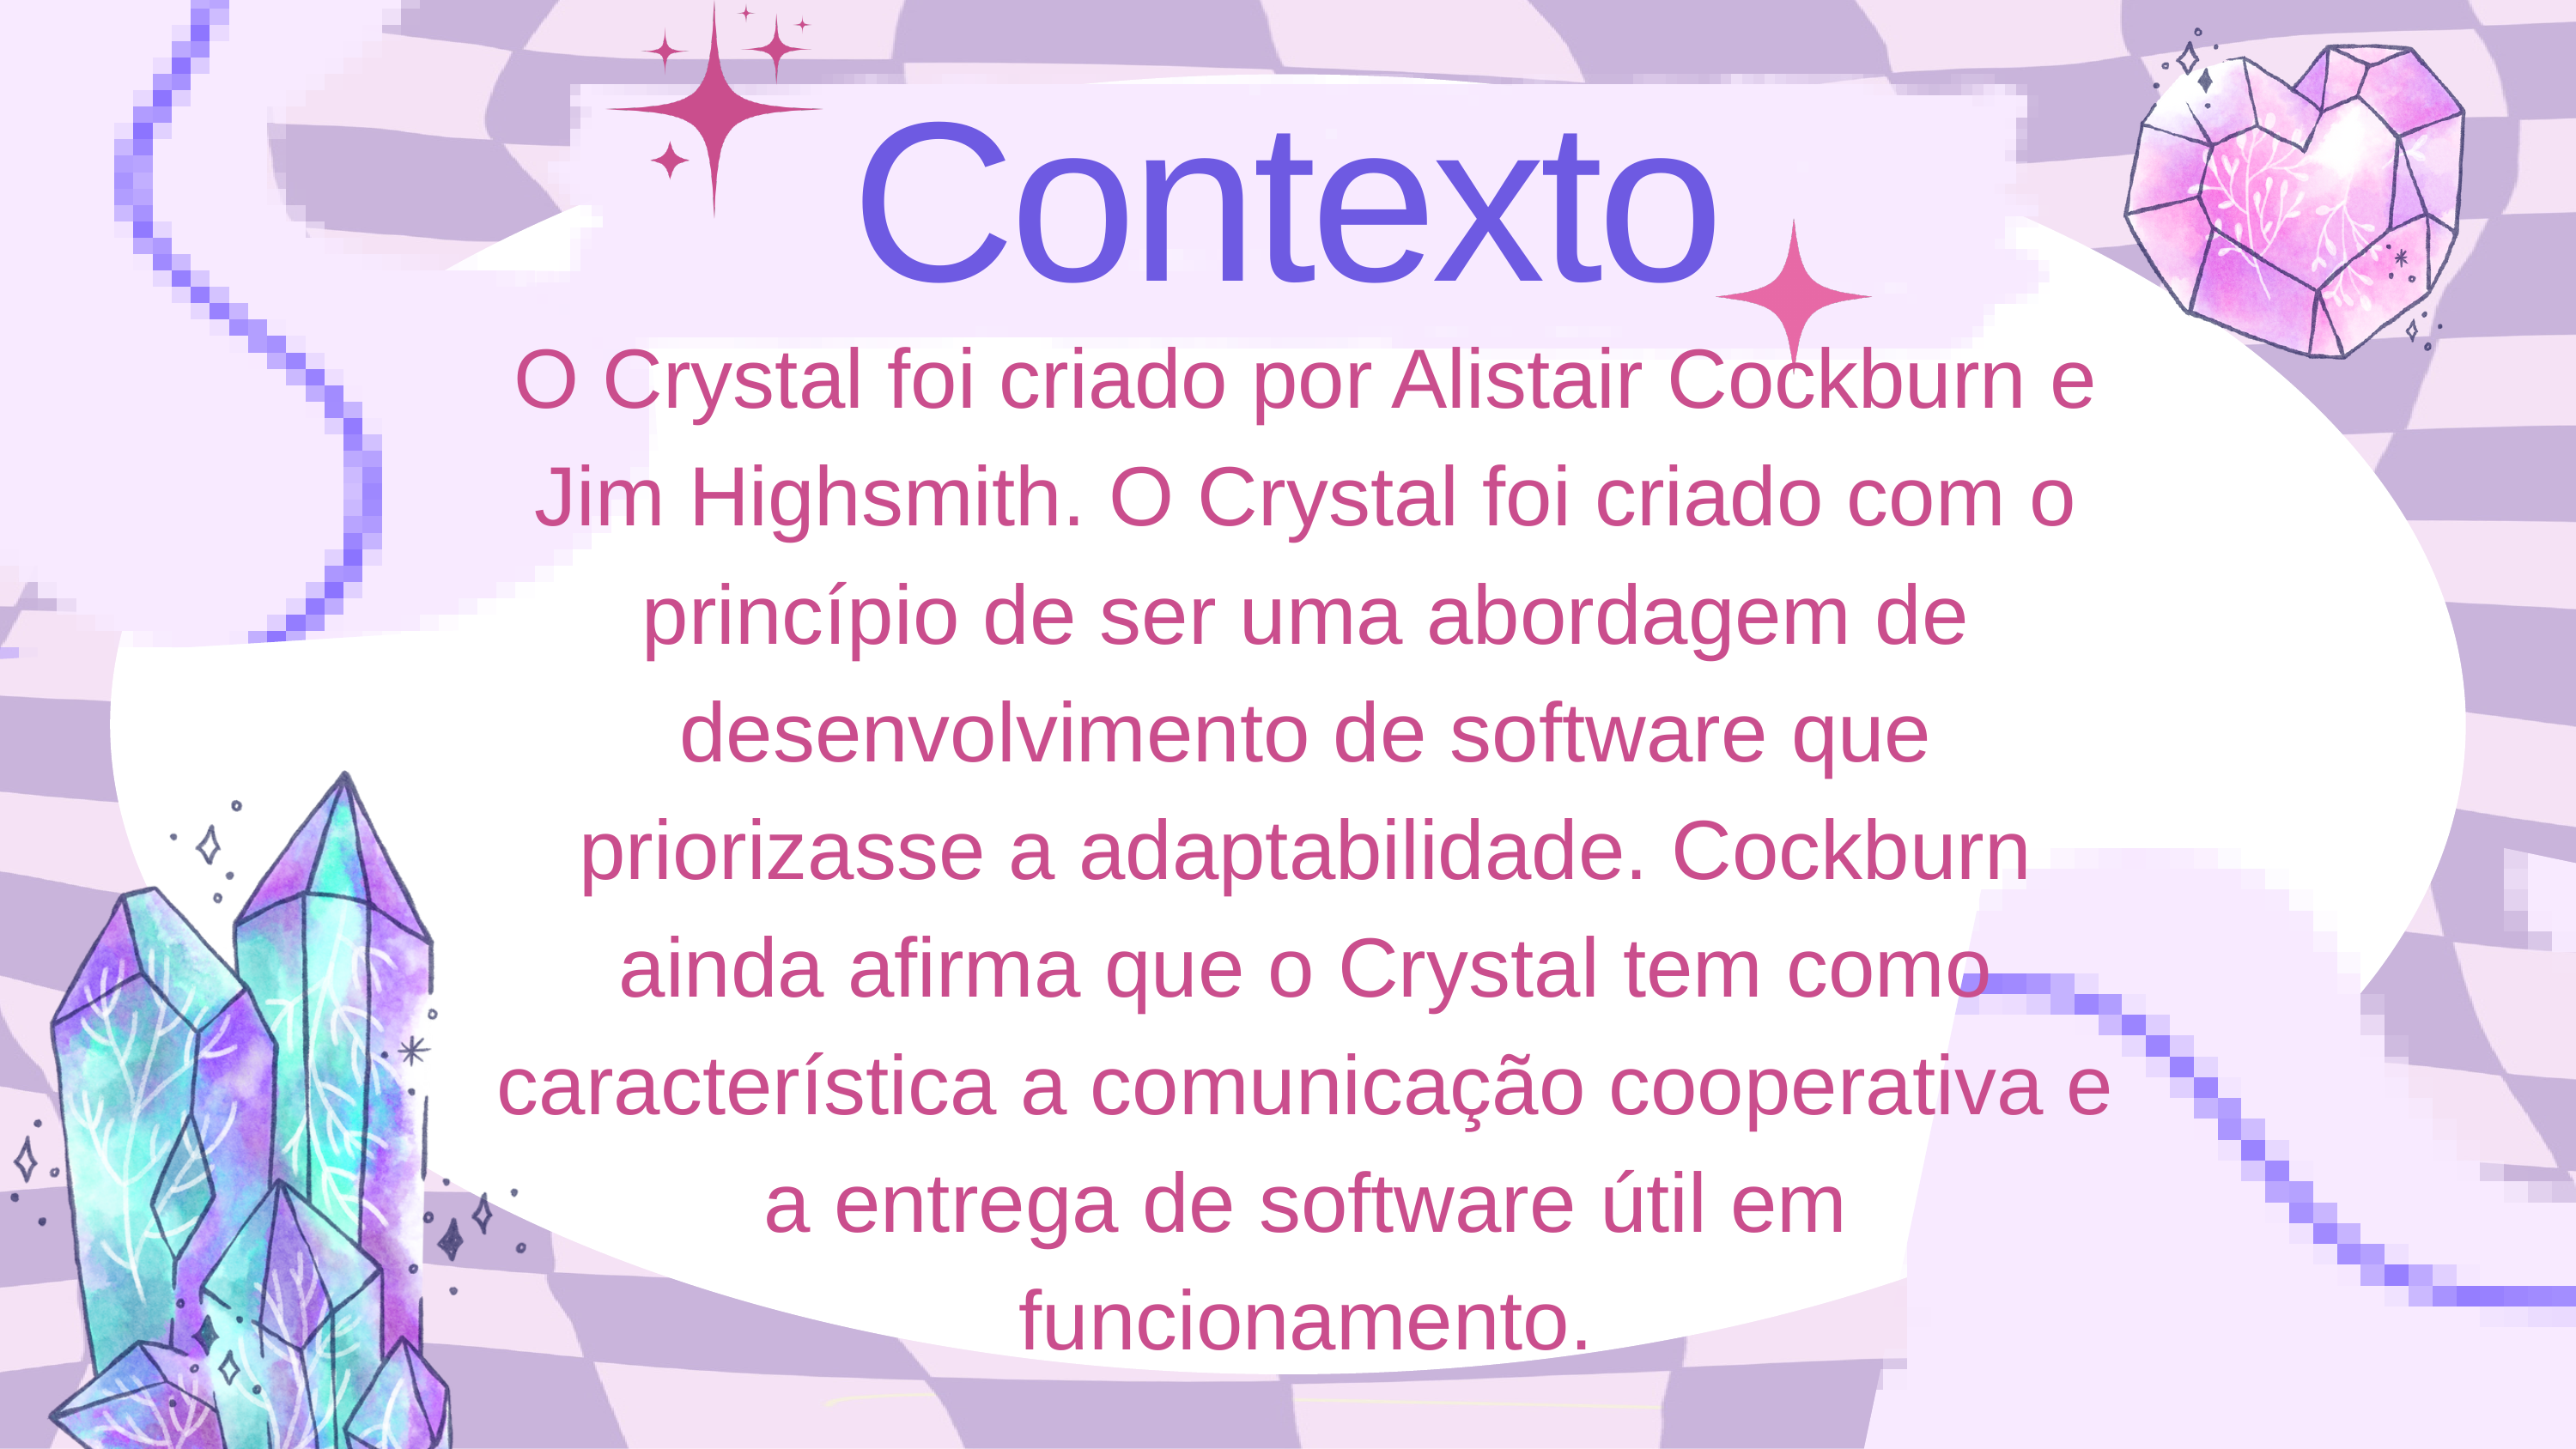

Contexto

O Crystal foi criado por Alistair Cockburn e Jim Highsmith. O Crystal foi criado com o princípio de ser uma abordagem de desenvolvimento de software que priorizasse a adaptabilidade. Cockburn ainda afirma que o Crystal tem como característica a comunicação cooperativa e a entrega de software útil em funcionamento.